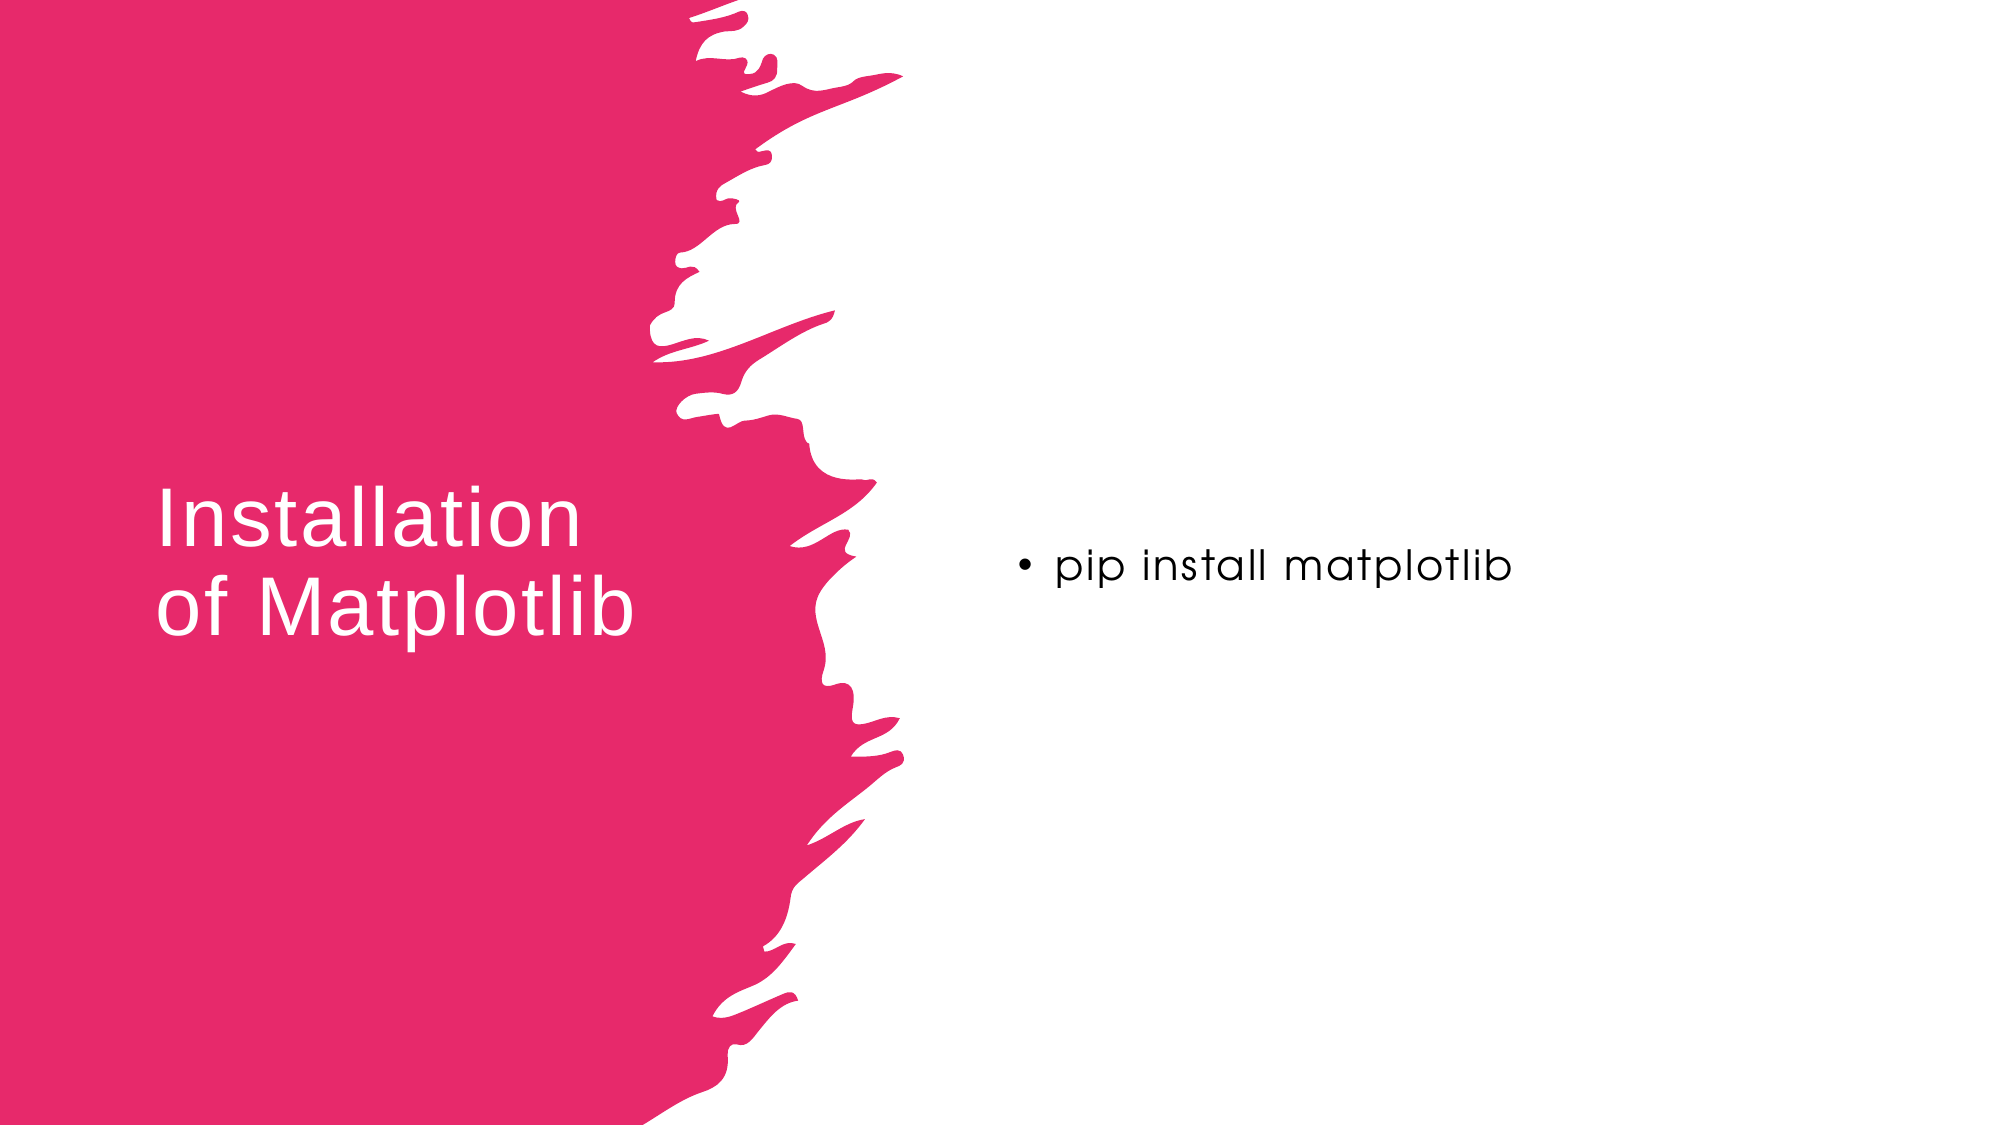

# Installation of Matplotlib
pip install matplotlib